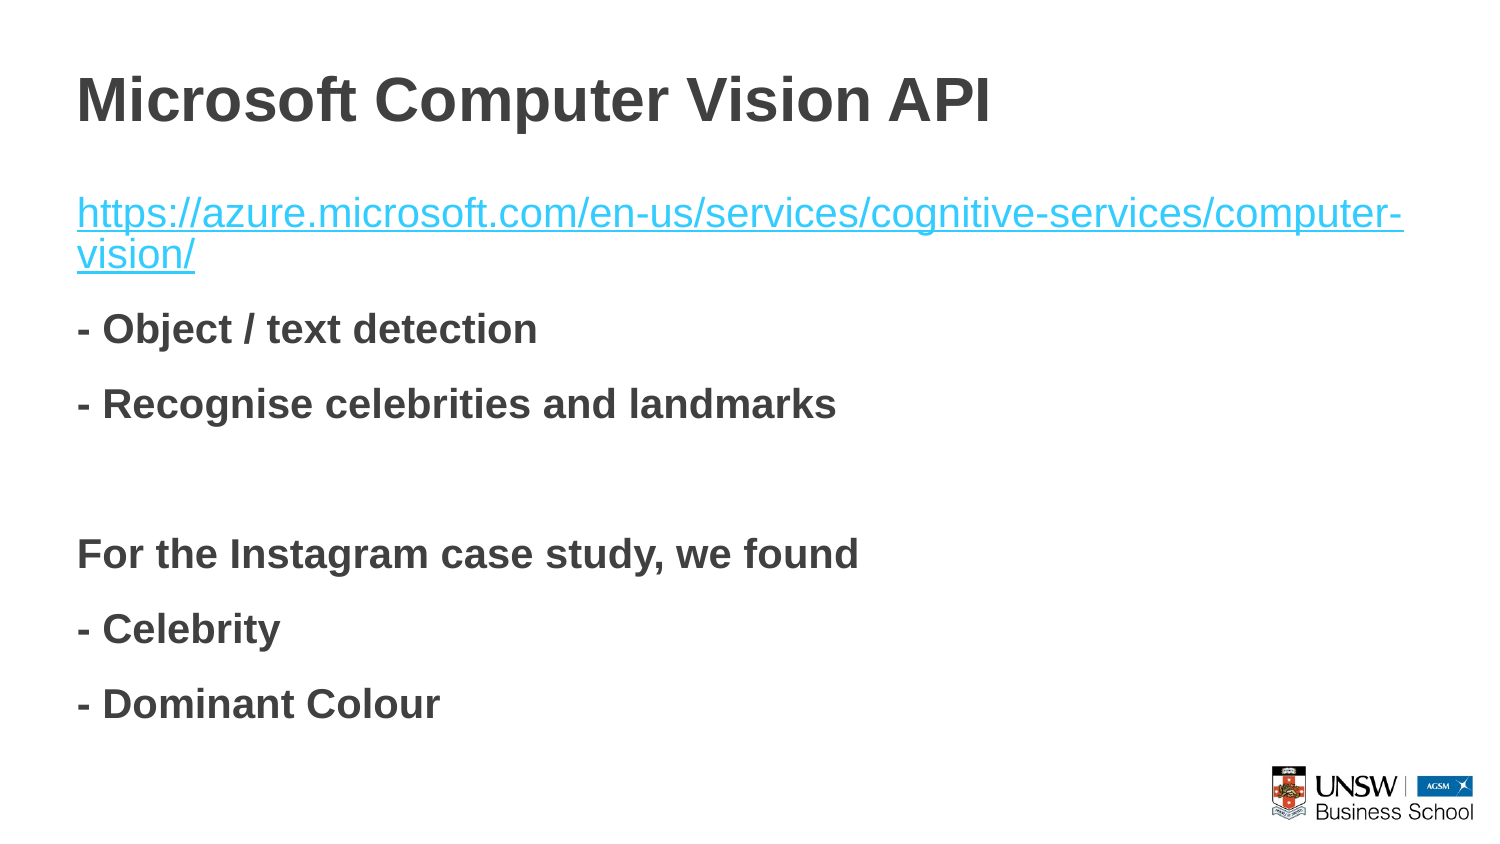

# Microsoft Computer Vision API
https://azure.microsoft.com/en-us/services/cognitive-services/computer-vision/
- Object / text detection
- Recognise celebrities and landmarks

For the Instagram case study, we found
- Celebrity
- Dominant Colour